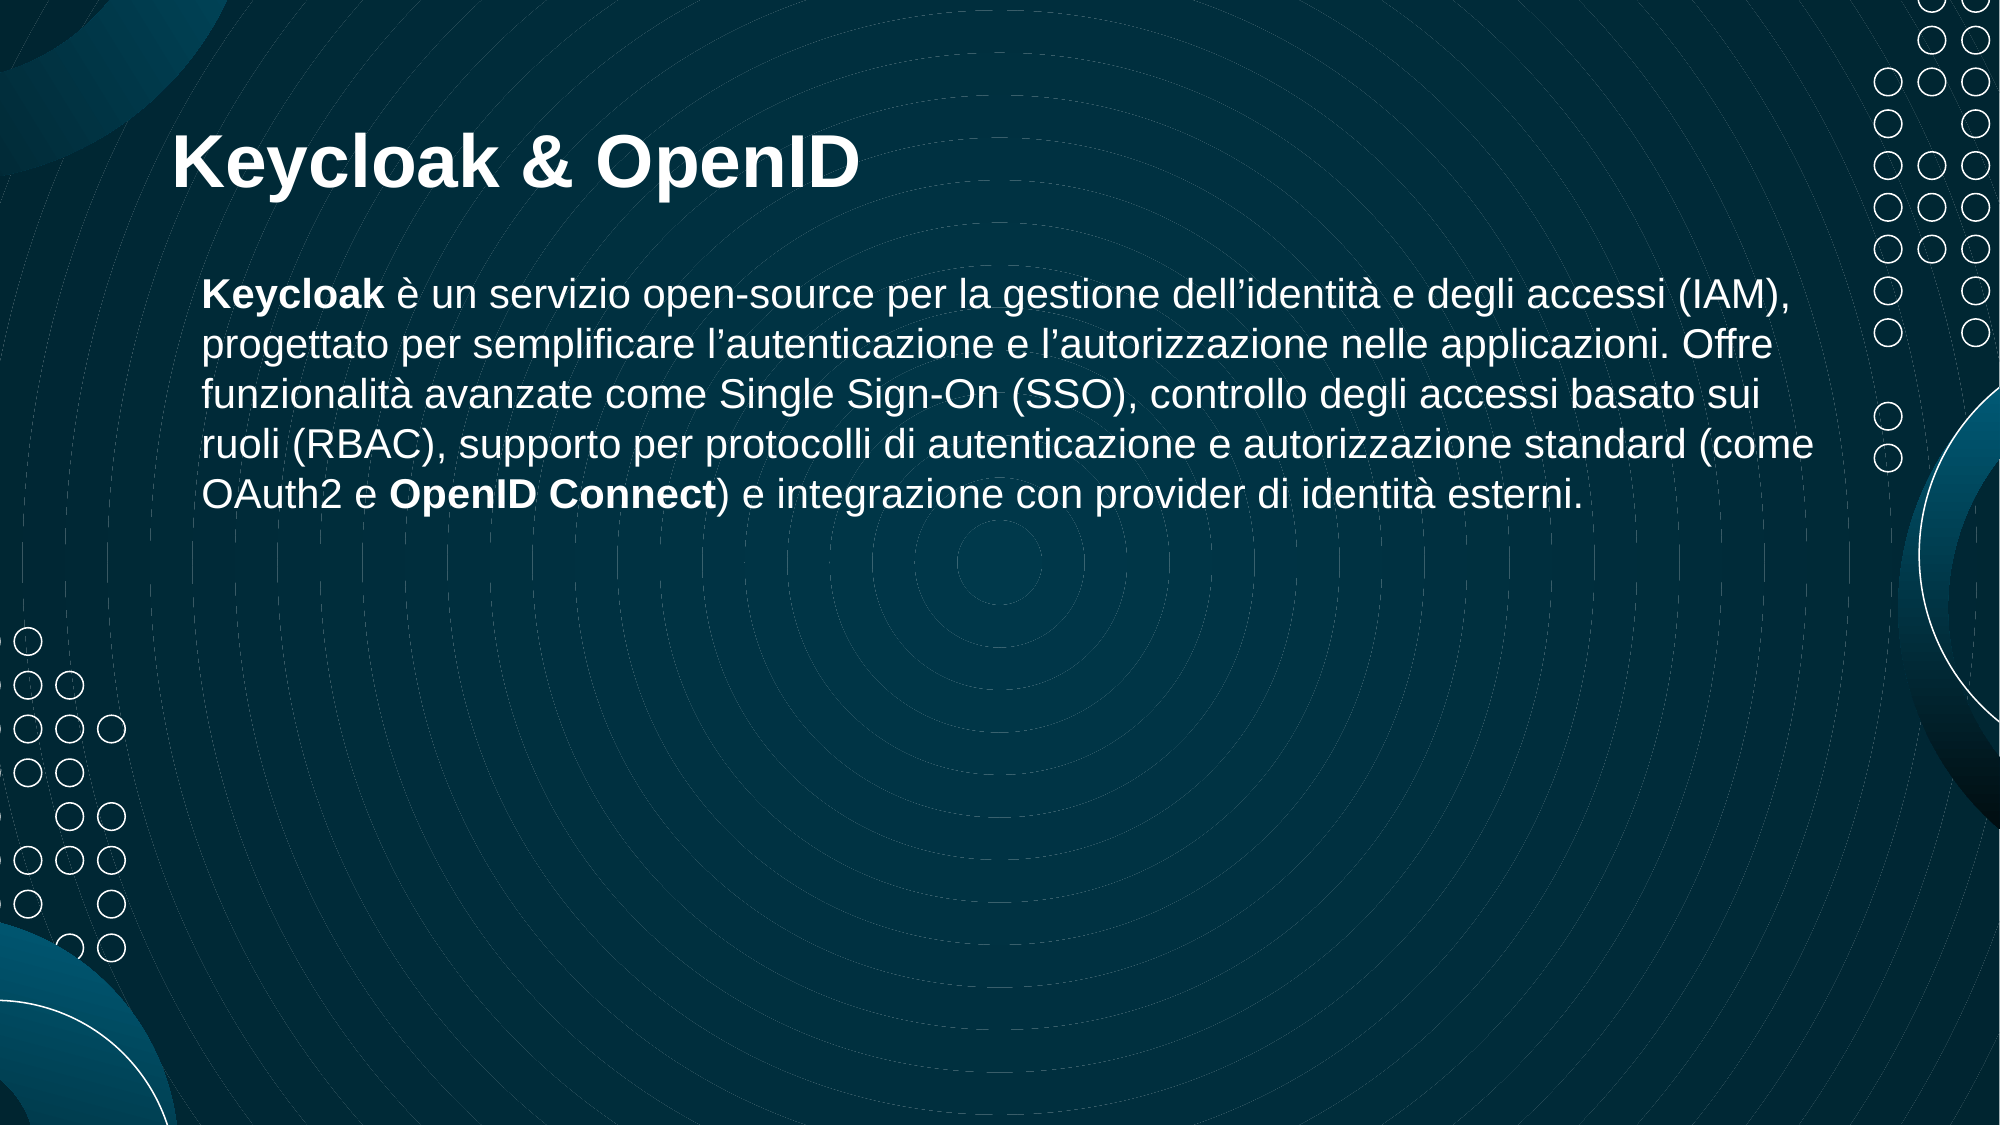

# Keycloak & OpenID
Keycloak è un servizio open-source per la gestione dell’identità e degli accessi (IAM), progettato per semplificare l’autenticazione e l’autorizzazione nelle applicazioni. Offre funzionalità avanzate come Single Sign-On (SSO), controllo degli accessi basato sui ruoli (RBAC), supporto per protocolli di autenticazione e autorizzazione standard (come OAuth2 e OpenID Connect) e integrazione con provider di identità esterni.